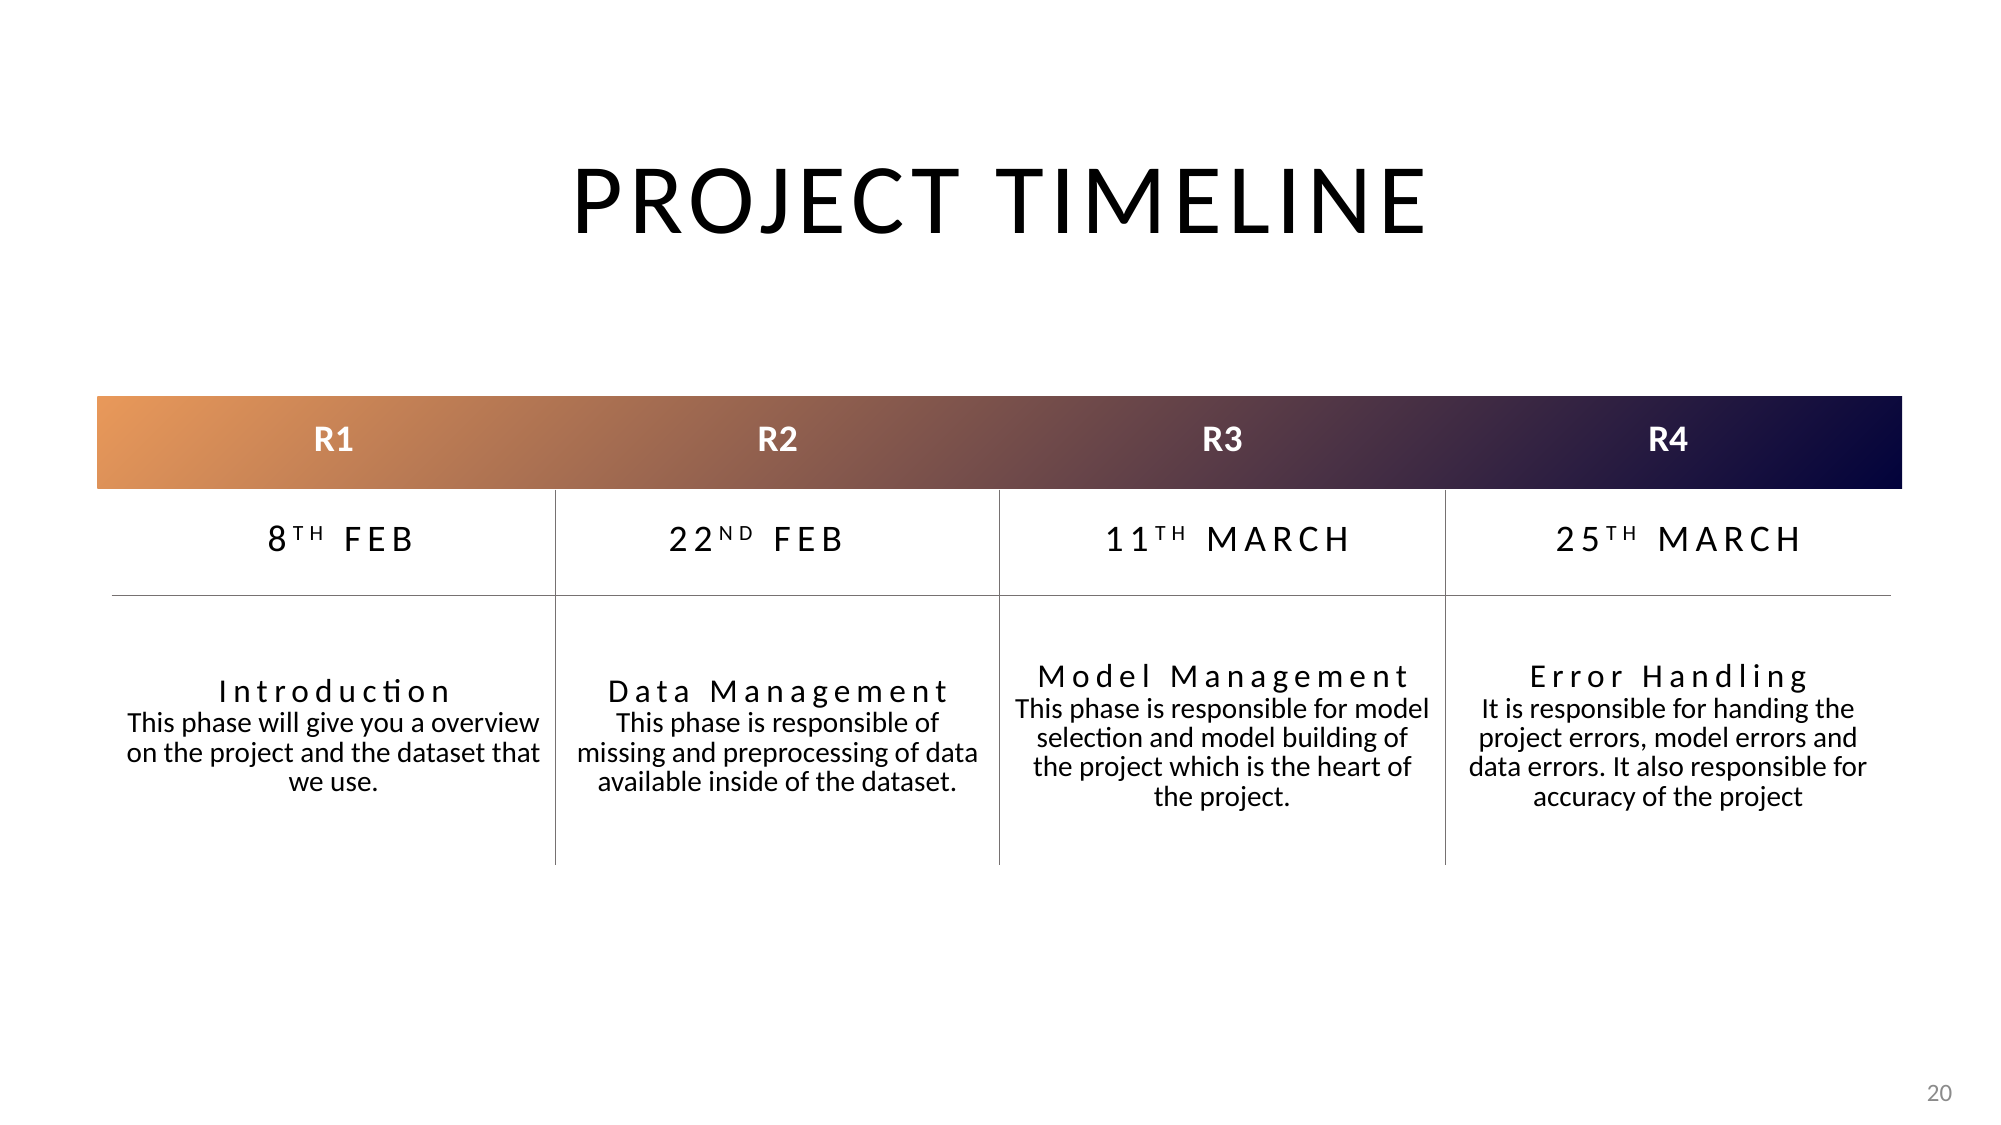

# project timeline
| R1 |  |  | R2 |  |  | R3 |  |  | R4 |  |  |
| --- | --- | --- | --- | --- | --- | --- | --- | --- | --- | --- | --- |
|  | 8TH FEB |  |  | 22ND FEB |  |  | 11TH MARCH |  |  | 25TH MARCH |  |
| Introduction This phase will give you a overview on the project and the dataset that we use. |  |  | Data Management This phase is responsible of missing and preprocessing of data available inside of the dataset. |  |  | Model Management This phase is responsible for model selection and model building of the project which is the heart of the project. |  |  | Error Handling It is responsible for handing the project errors, model errors and data errors. It also responsible for accuracy of the project |  |  |

20